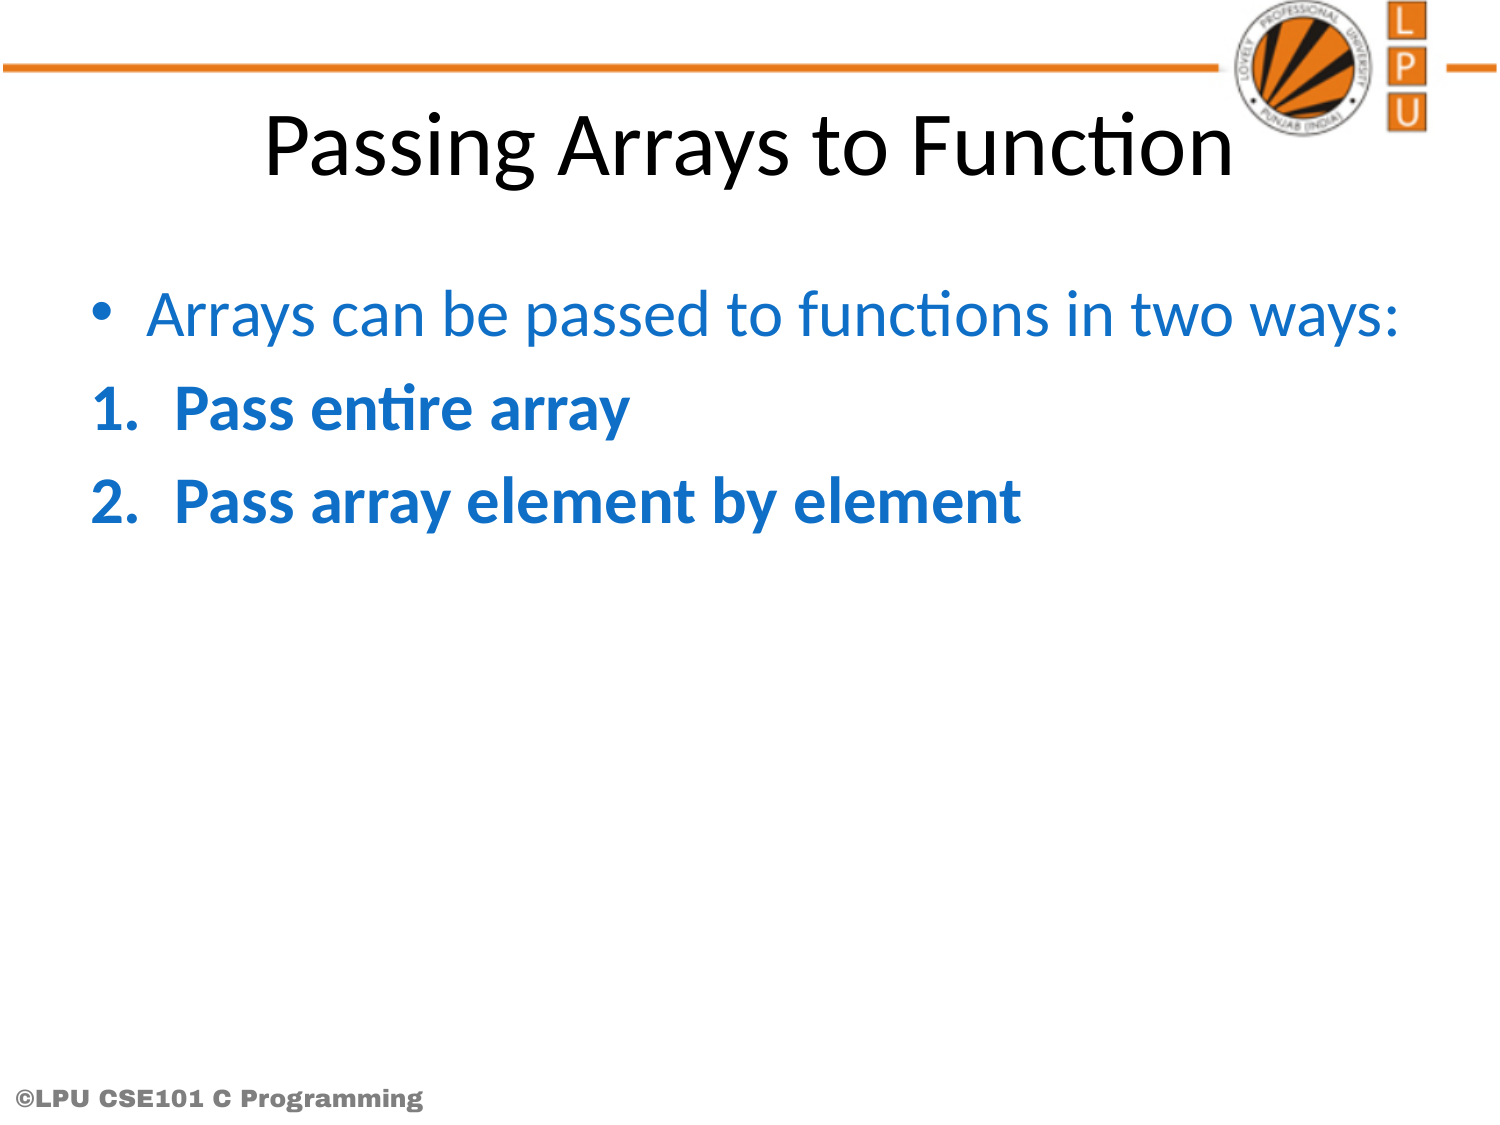

# Passing Arrays to Function
Arrays can be passed to functions in two ways:
Pass entire array
Pass array element by element